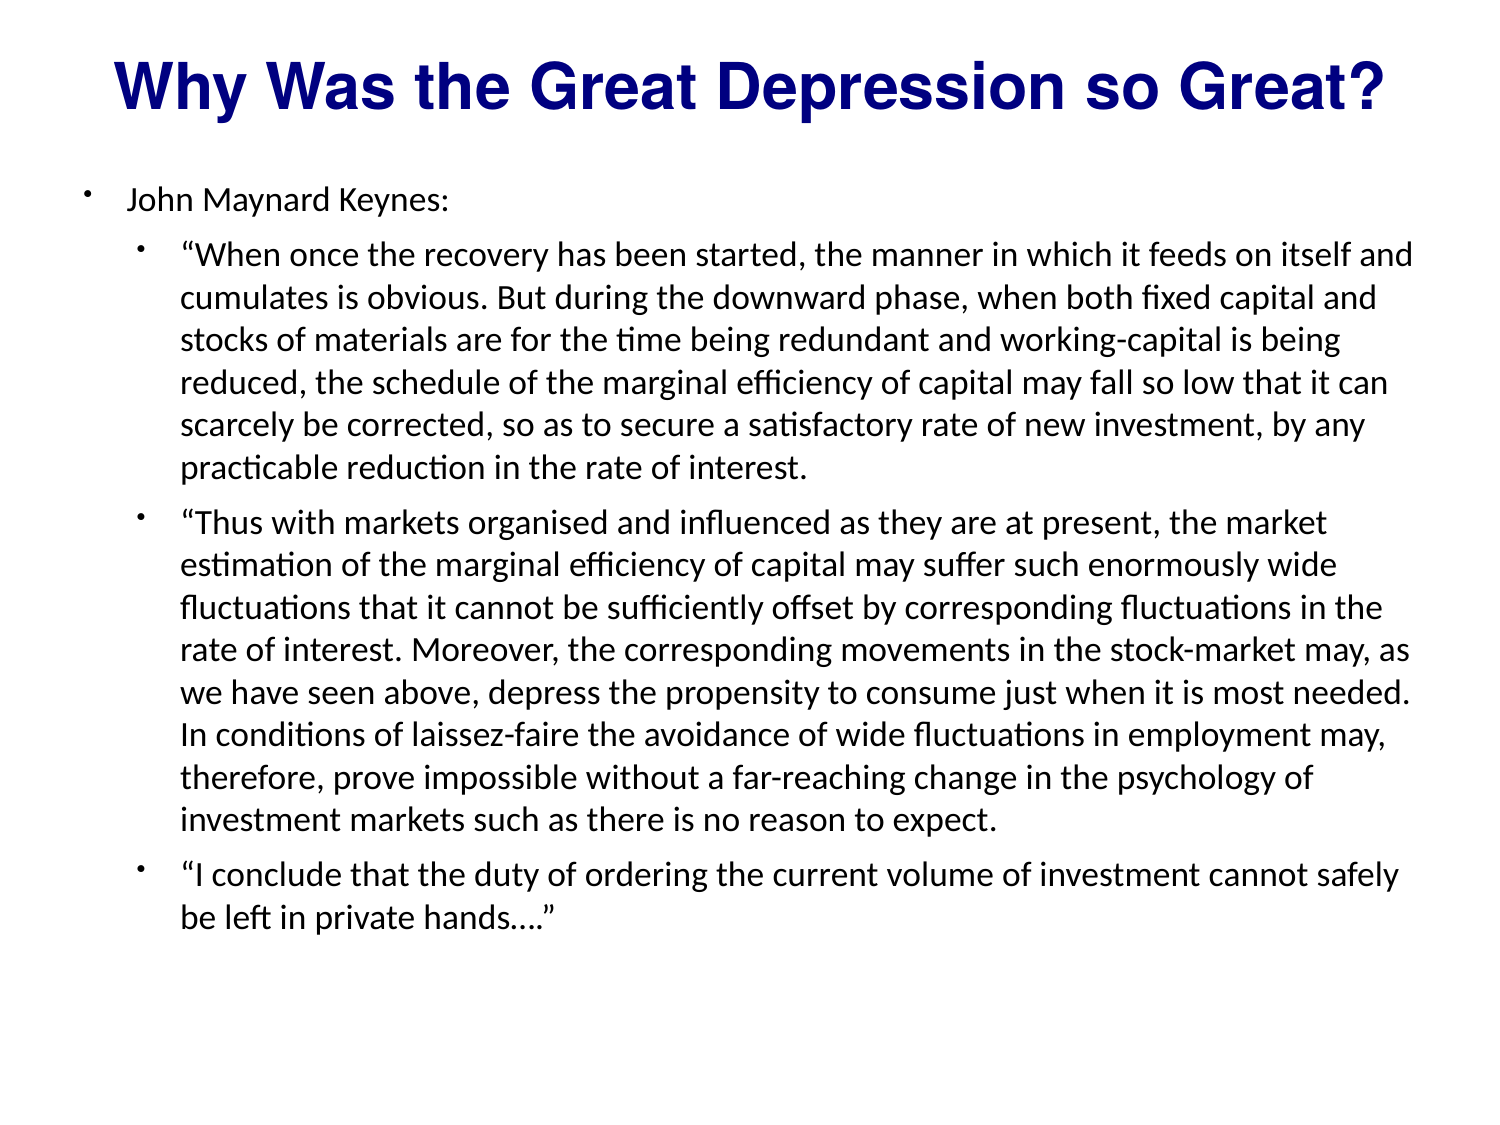

Why Was the Great Depression so Great?
John Maynard Keynes:
“When once the recovery has been started, the manner in which it feeds on itself and cumulates is obvious. But during the downward phase, when both fixed capital and stocks of materials are for the time being redundant and working-capital is being reduced, the schedule of the marginal efficiency of capital may fall so low that it can scarcely be corrected, so as to secure a satisfactory rate of new investment, by any practicable reduction in the rate of interest.
“Thus with markets organised and influenced as they are at present, the market estimation of the marginal efficiency of capital may suffer such enormously wide fluctuations that it cannot be sufficiently offset by corresponding fluctuations in the rate of interest. Moreover, the corresponding movements in the stock-market may, as we have seen above, depress the propensity to consume just when it is most needed. In conditions of laissez-faire the avoidance of wide fluctuations in employment may, therefore, prove impossible without a far-reaching change in the psychology of investment markets such as there is no reason to expect.
“I conclude that the duty of ordering the current volume of investment cannot safely be left in private hands….”